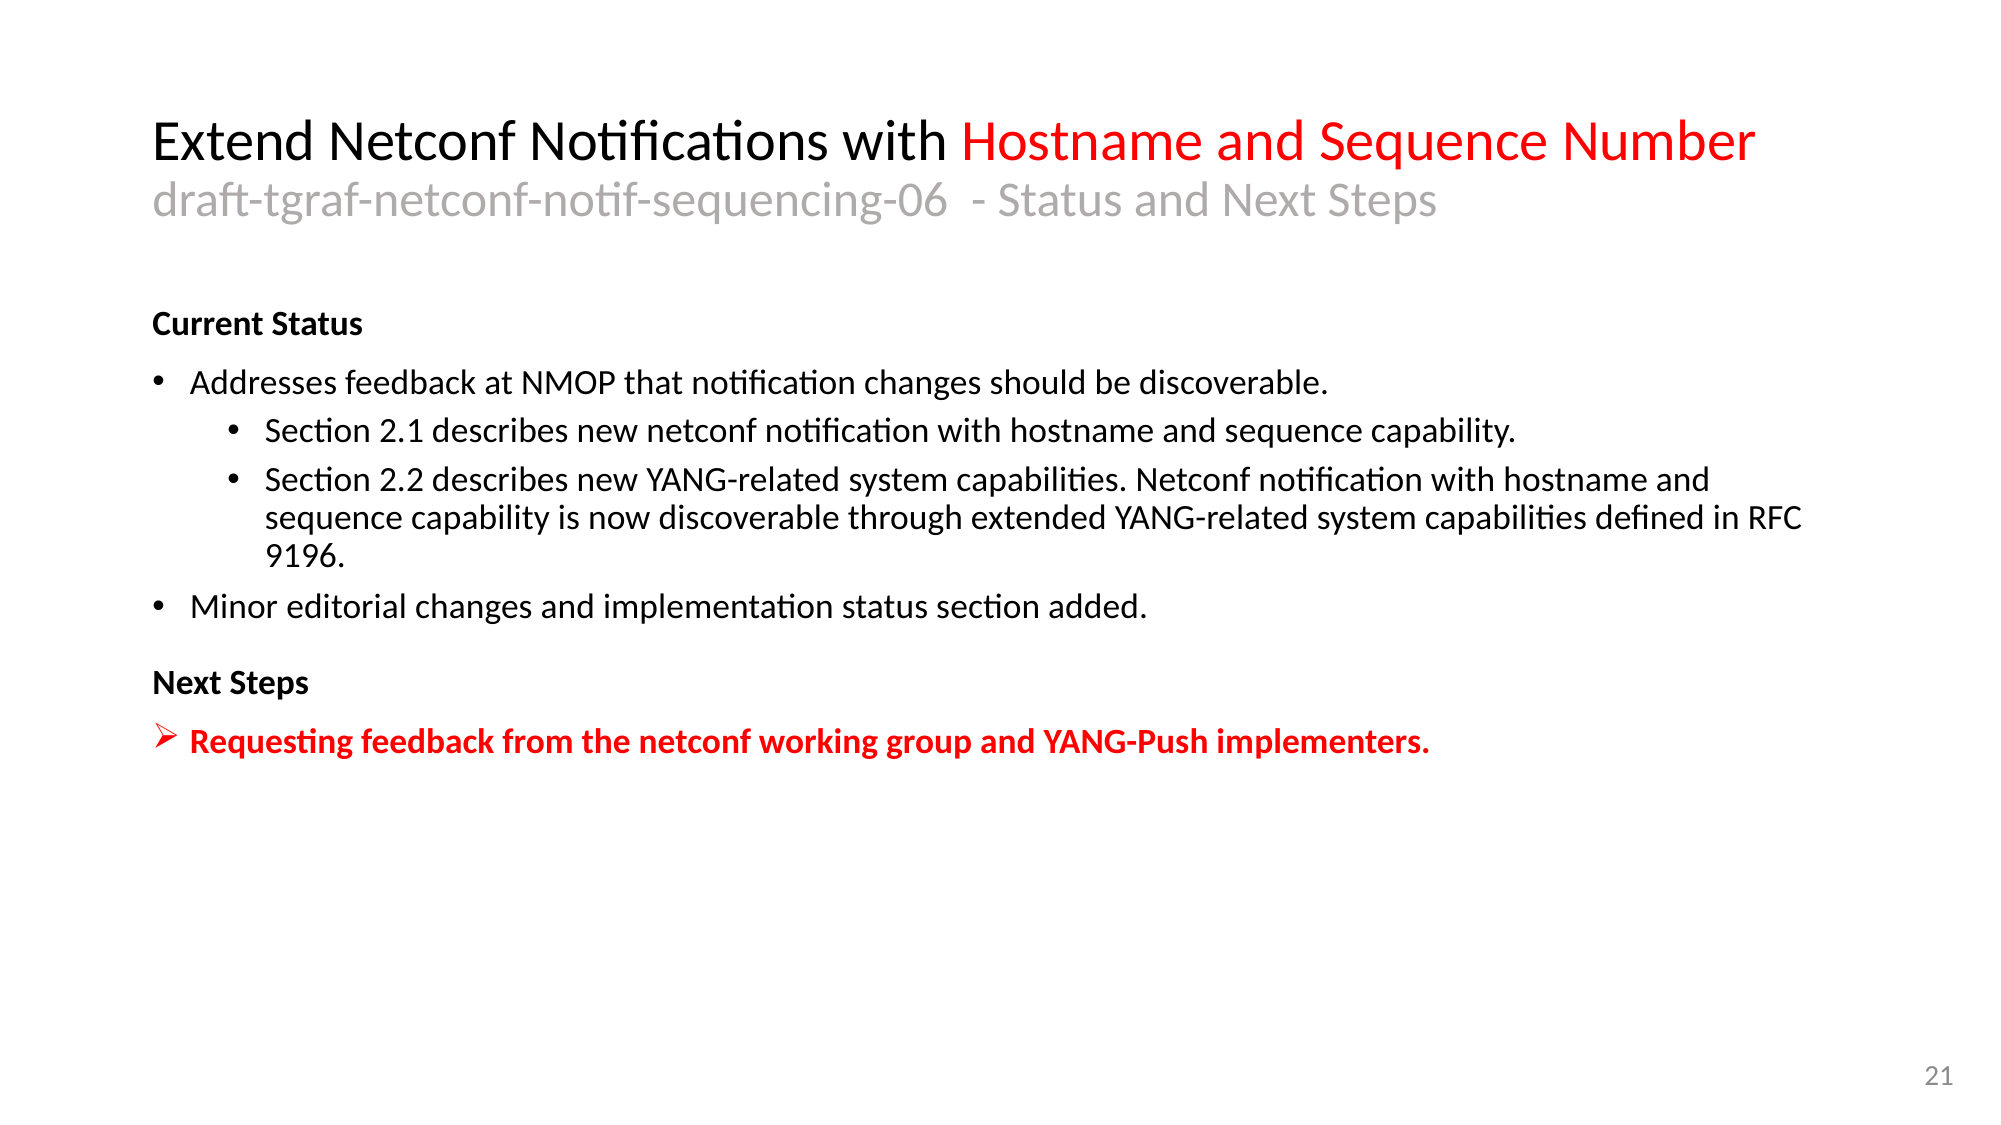

# Extend Netconf Notifications with Hostname and Sequence Number draft-tgraf-netconf-notif-sequencing-06  - Status and Next Steps
Current Status
Addresses feedback at NMOP that notification changes should be discoverable.
Section 2.1 describes new netconf notification with hostname and sequence capability.
Section 2.2 describes new YANG-related system capabilities. Netconf notification with hostname and sequence capability is now discoverable through extended YANG-related system capabilities defined in RFC 9196.
Minor editorial changes and implementation status section added.
Next Steps
Requesting feedback from the netconf working group and YANG-Push implementers.
21